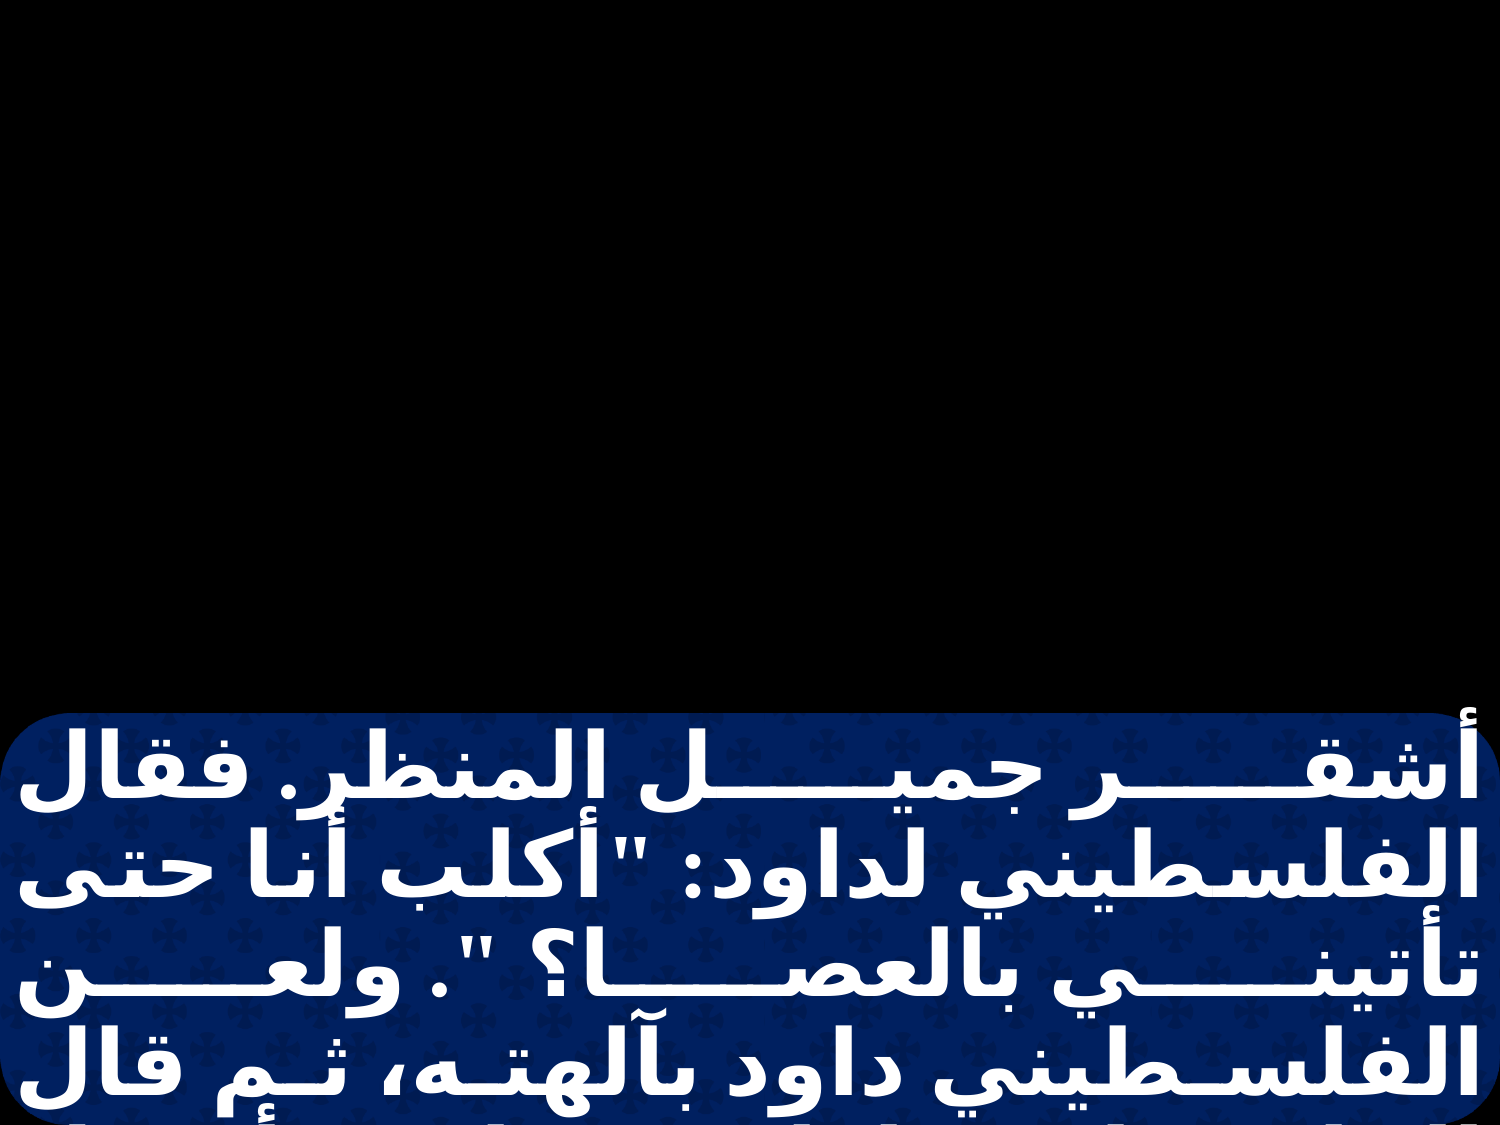

أشقر جميل المنظر. فقال الفلسطيني لداود: "أكلب أنا حتى تأتيني بالعصا؟ ". ولعن الفلسطيني داود بآلهته، ثم قال الفلسطيني لداود: "هلم فأجعل لحمك لطير السماء ووحوش البرية". فقال داود